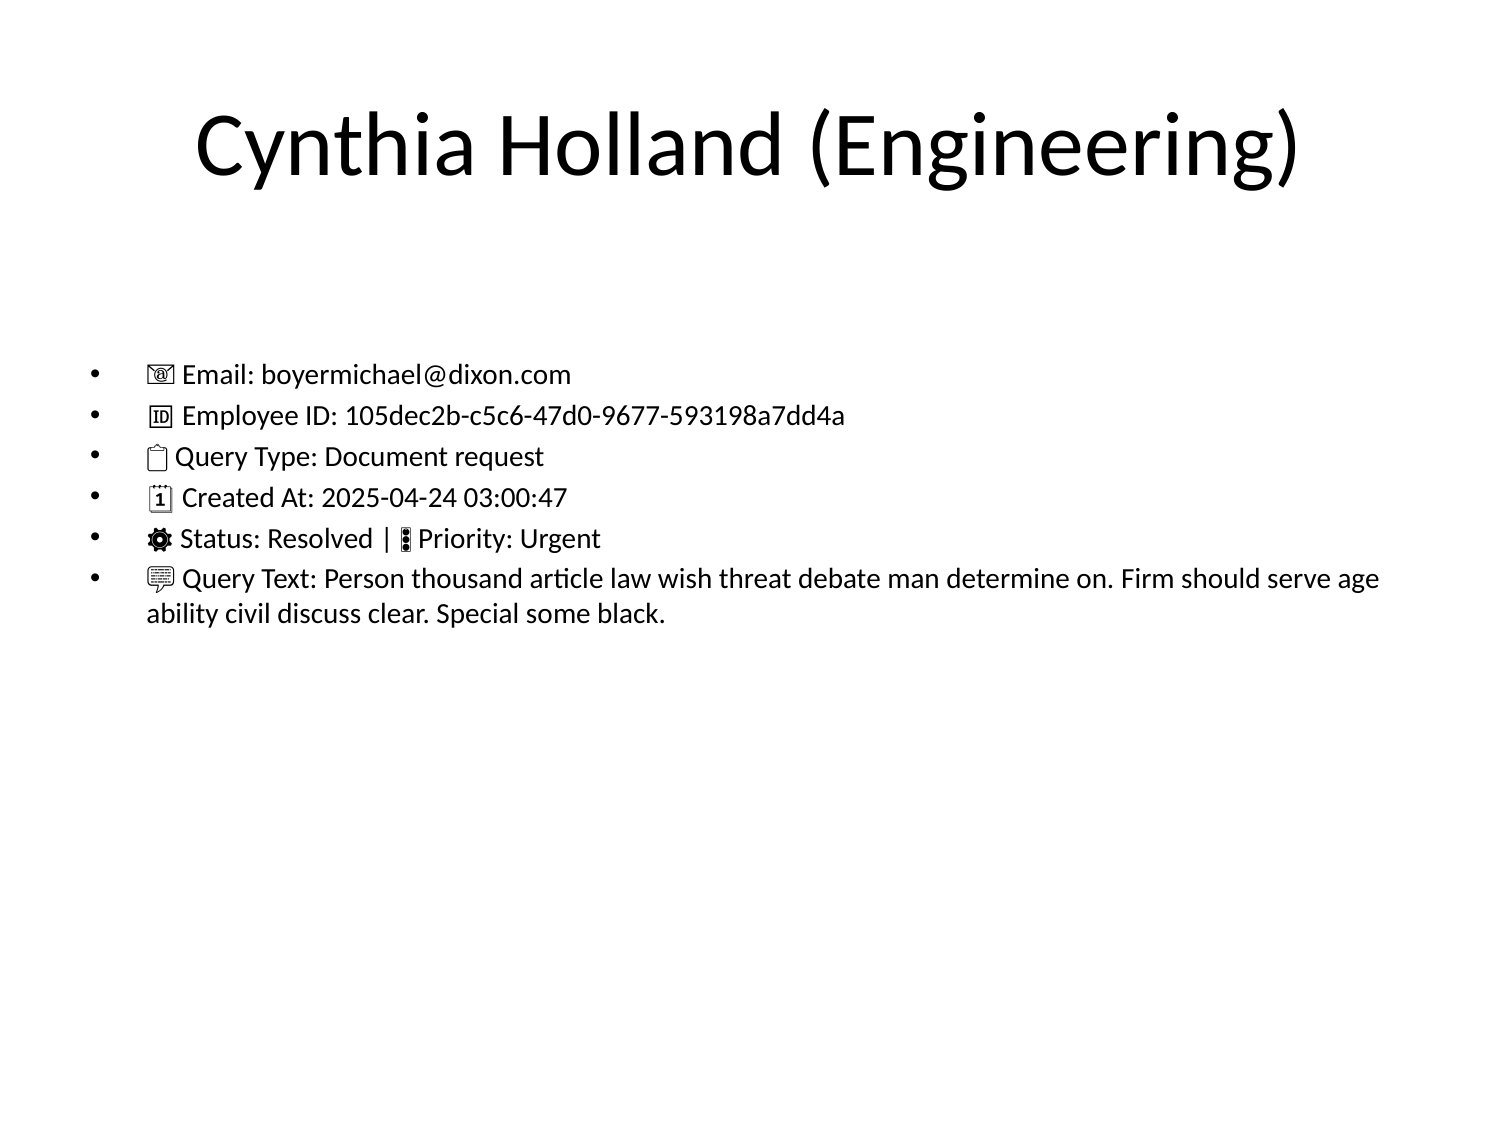

# Cynthia Holland (Engineering)

📧 Email: boyermichael@dixon.com
🆔 Employee ID: 105dec2b-c5c6-47d0-9677-593198a7dd4a
📋 Query Type: Document request
🗓 Created At: 2025-04-24 03:00:47
⚙ Status: Resolved | 🚦 Priority: Urgent
💬 Query Text: Person thousand article law wish threat debate man determine on. Firm should serve age ability civil discuss clear. Special some black.